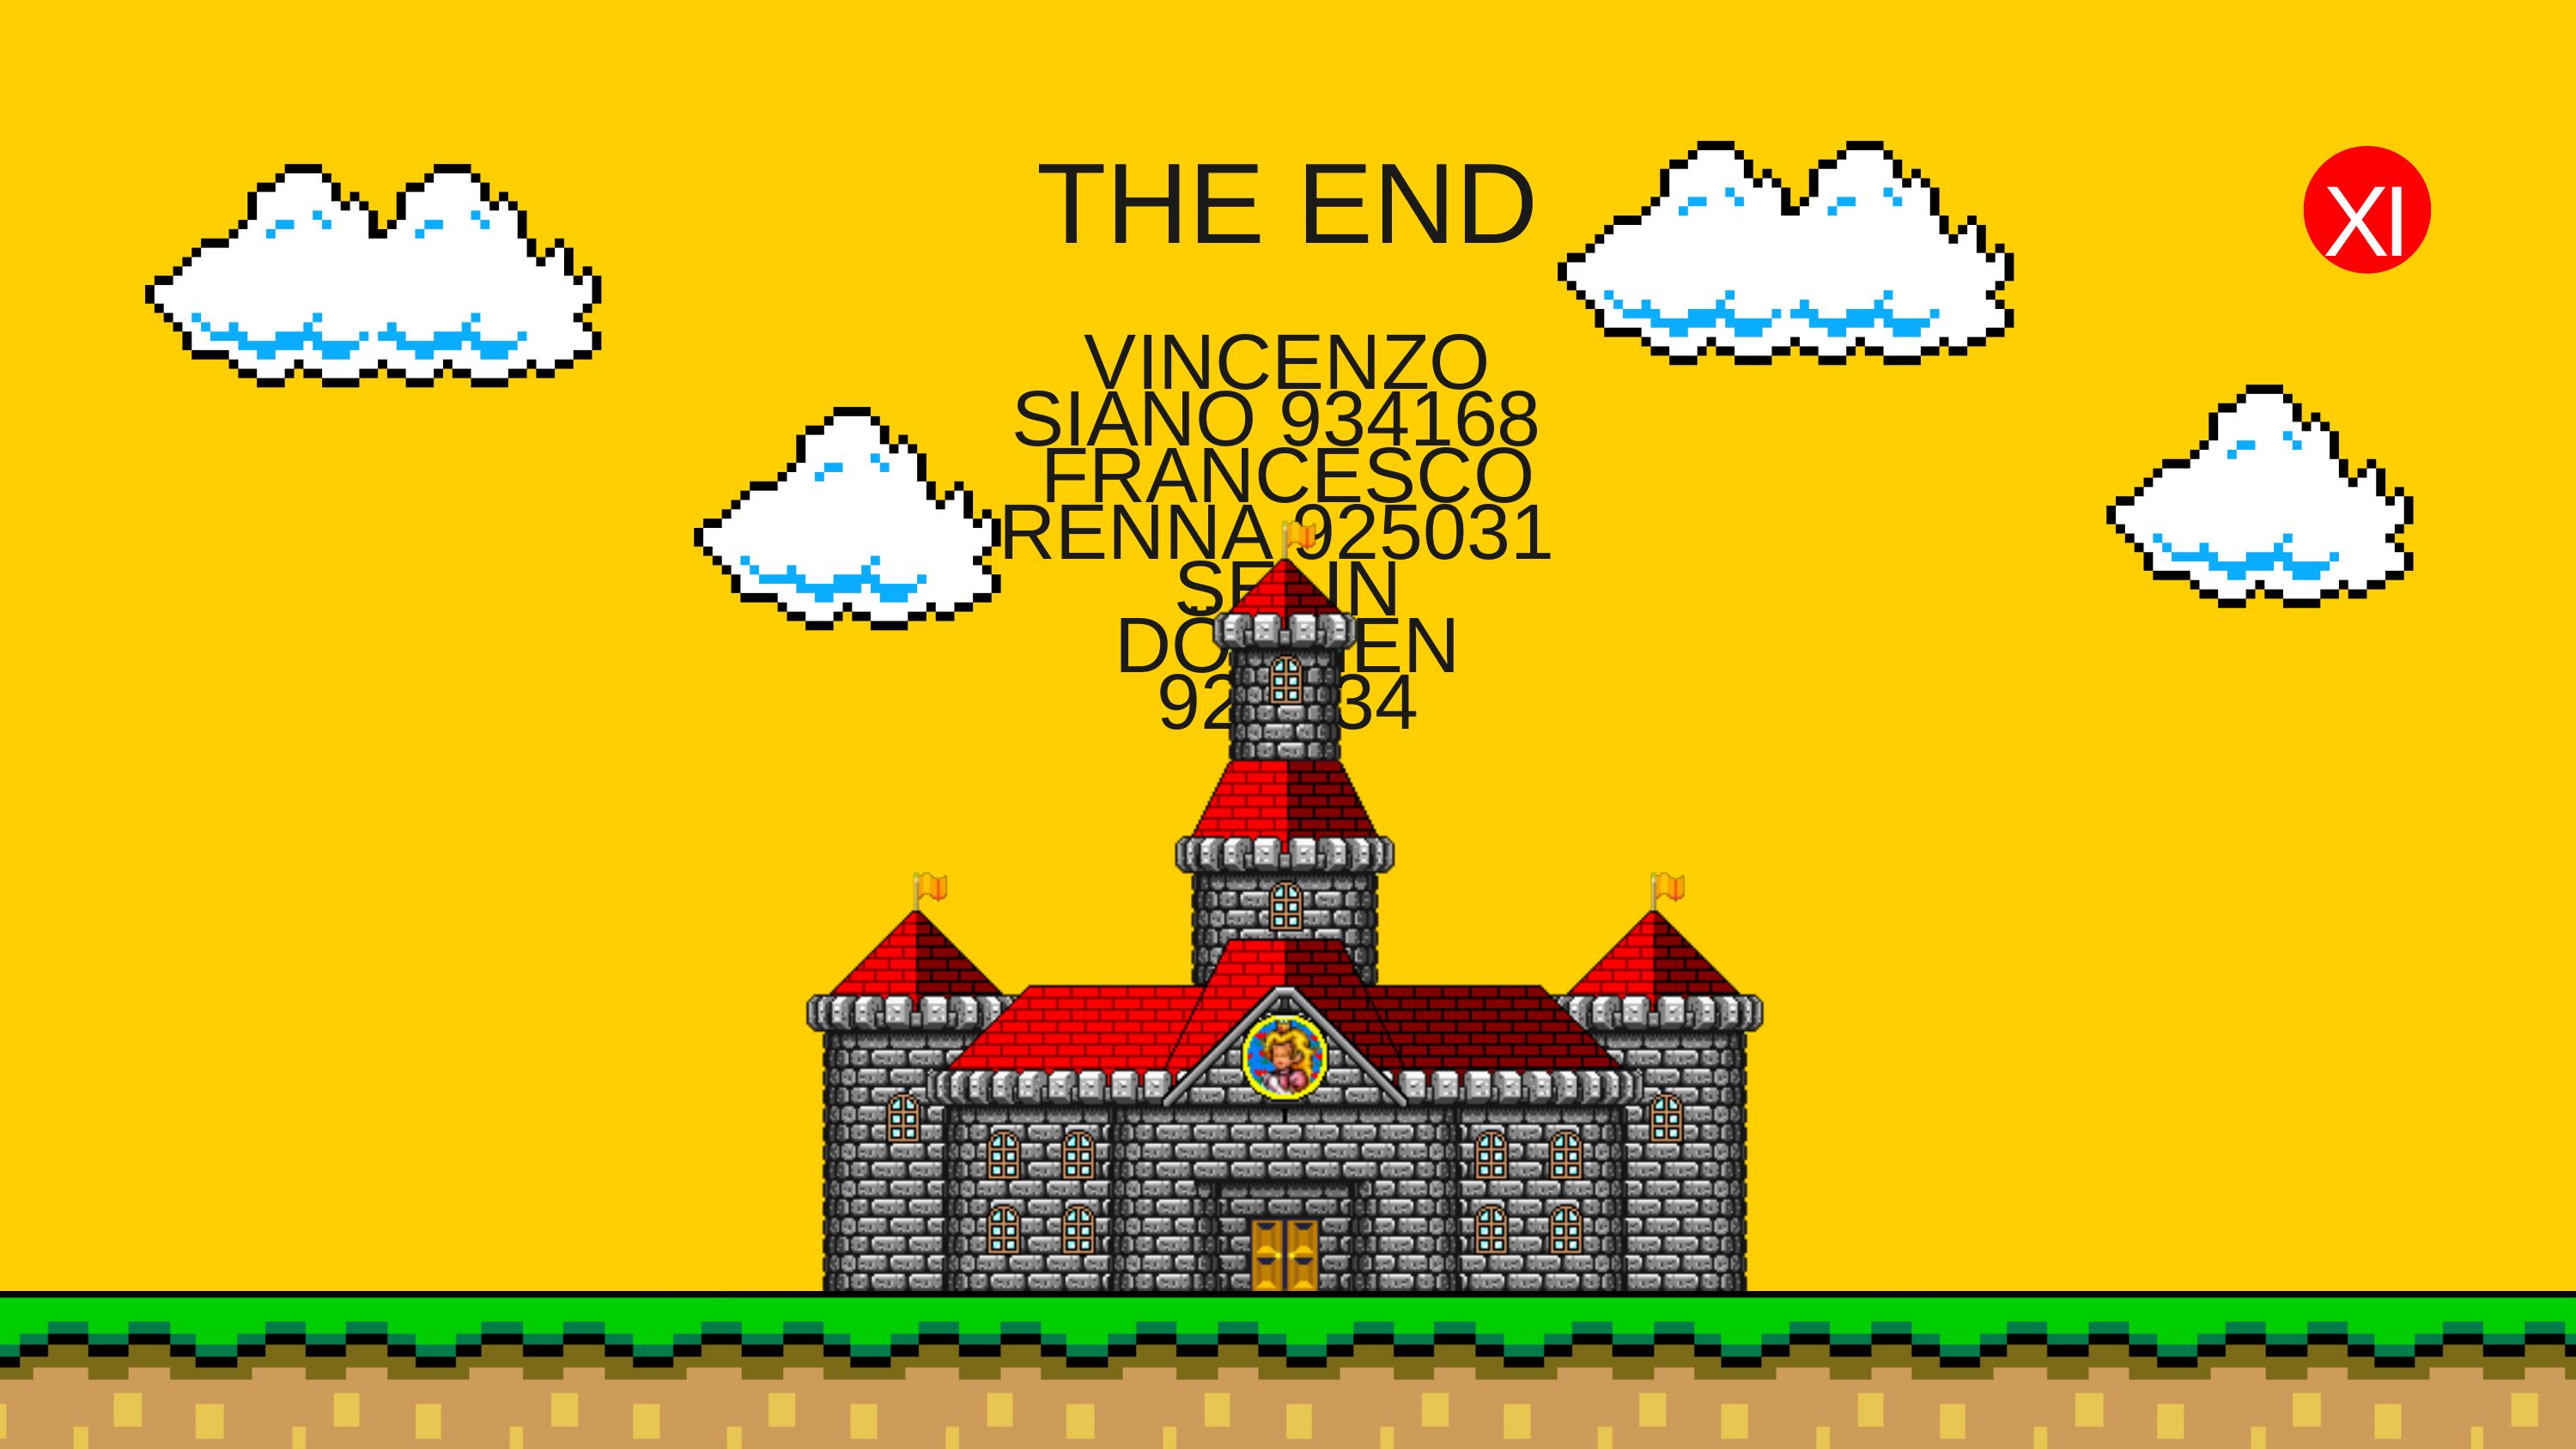

XI

THE END

VINCENZO SIANO 934168
FRANCESCO RENNA 925031
SELIN DÖKMEN 925034